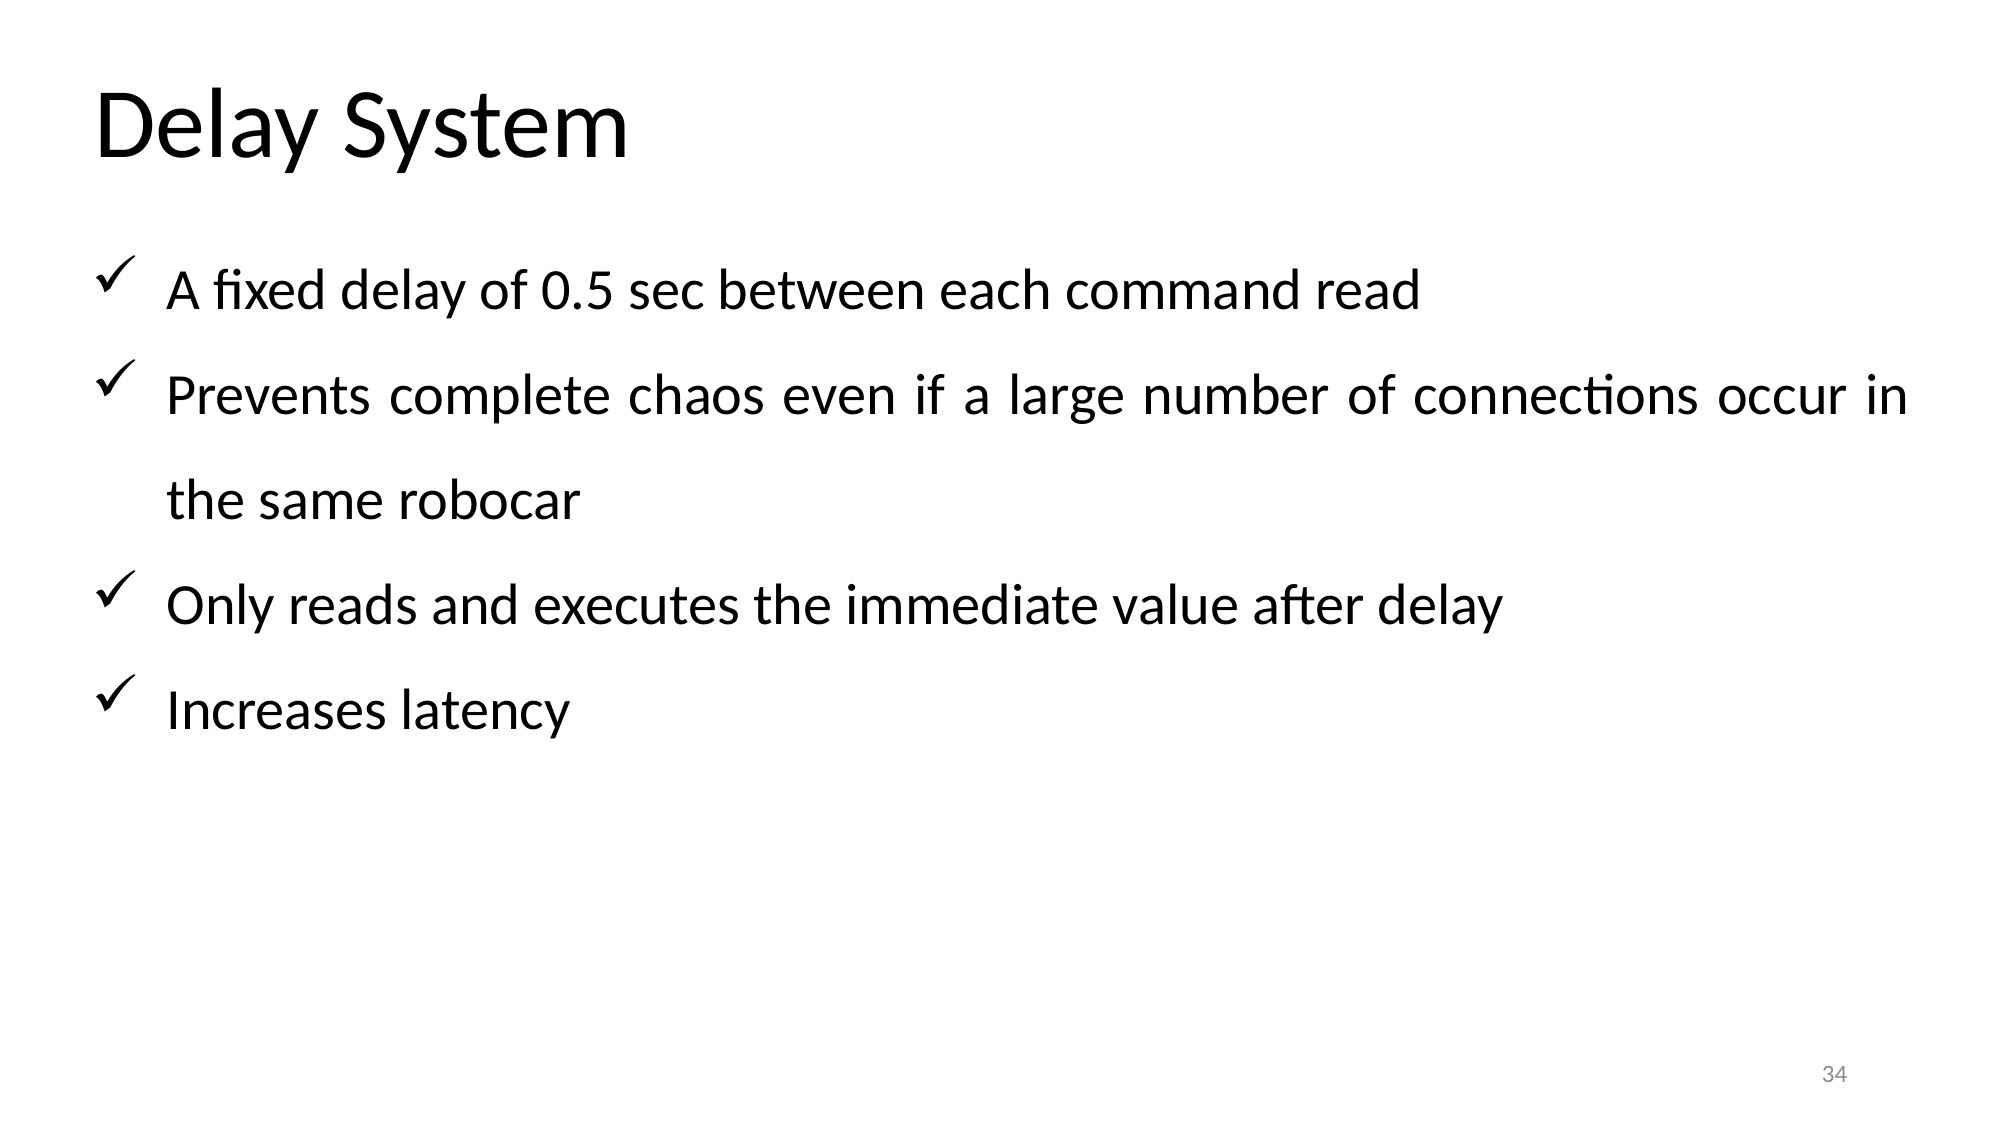

Delay System
A fixed delay of 0.5 sec between each command read
Prevents complete chaos even if a large number of connections occur in the same robocar
Only reads and executes the immediate value after delay
Increases latency
34